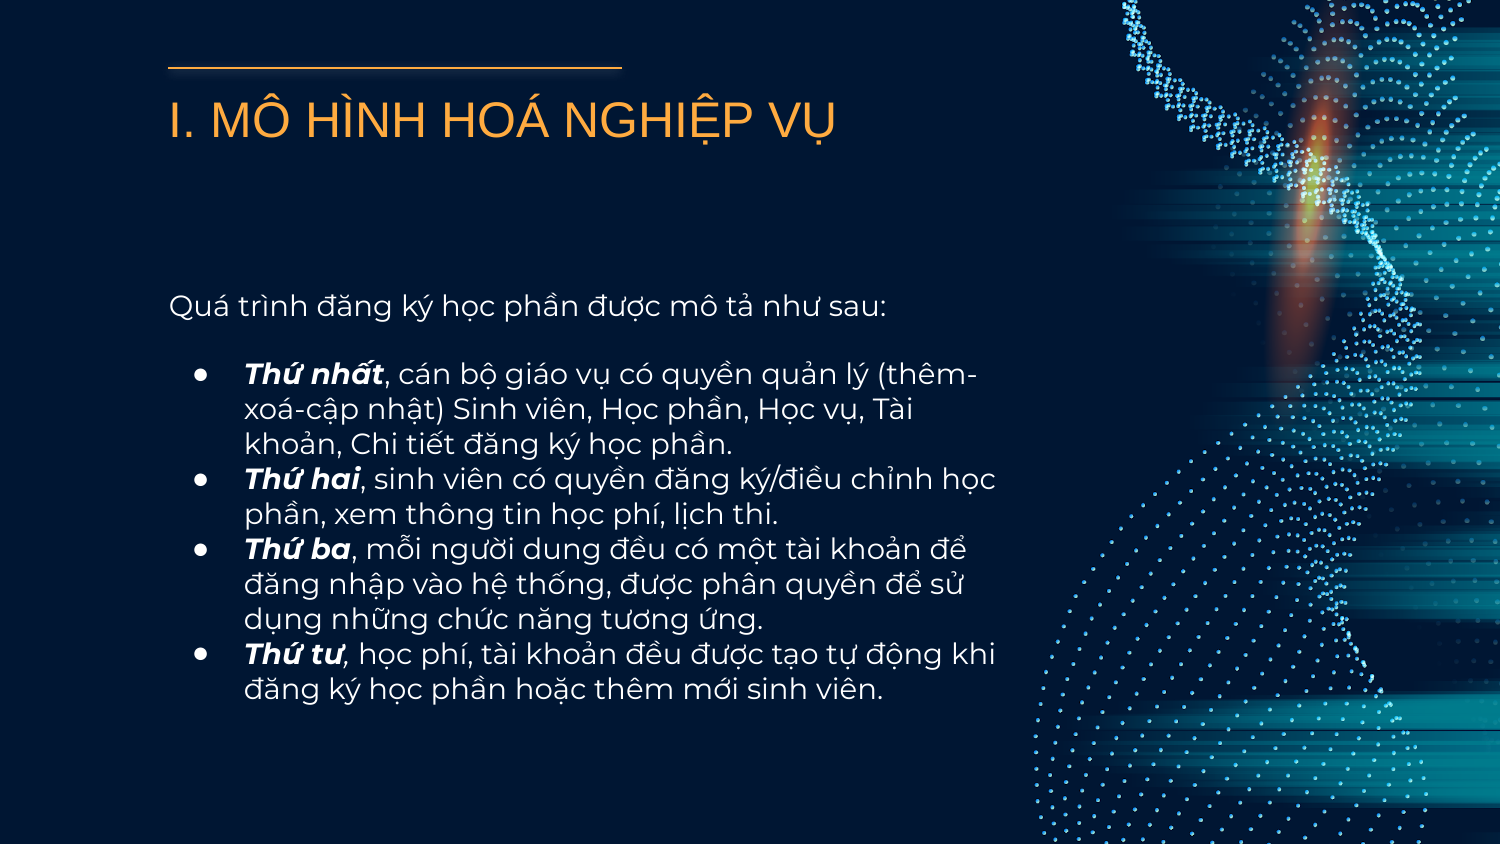

# I. MÔ HÌNH HOÁ NGHIỆP VỤ
Quá trình đăng ký học phần được mô tả như sau:
Thứ nhất, cán bộ giáo vụ có quyền quản lý (thêm-xoá-cập nhật) Sinh viên, Học phần, Học vụ, Tài khoản, Chi tiết đăng ký học phần.
Thứ hai, sinh viên có quyền đăng ký/điều chỉnh học phần, xem thông tin học phí, lịch thi.
Thứ ba, mỗi người dung đều có một tài khoản để đăng nhập vào hệ thống, được phân quyền để sử dụng những chức năng tương ứng.
Thứ tư, học phí, tài khoản đều được tạo tự động khi đăng ký học phần hoặc thêm mới sinh viên.